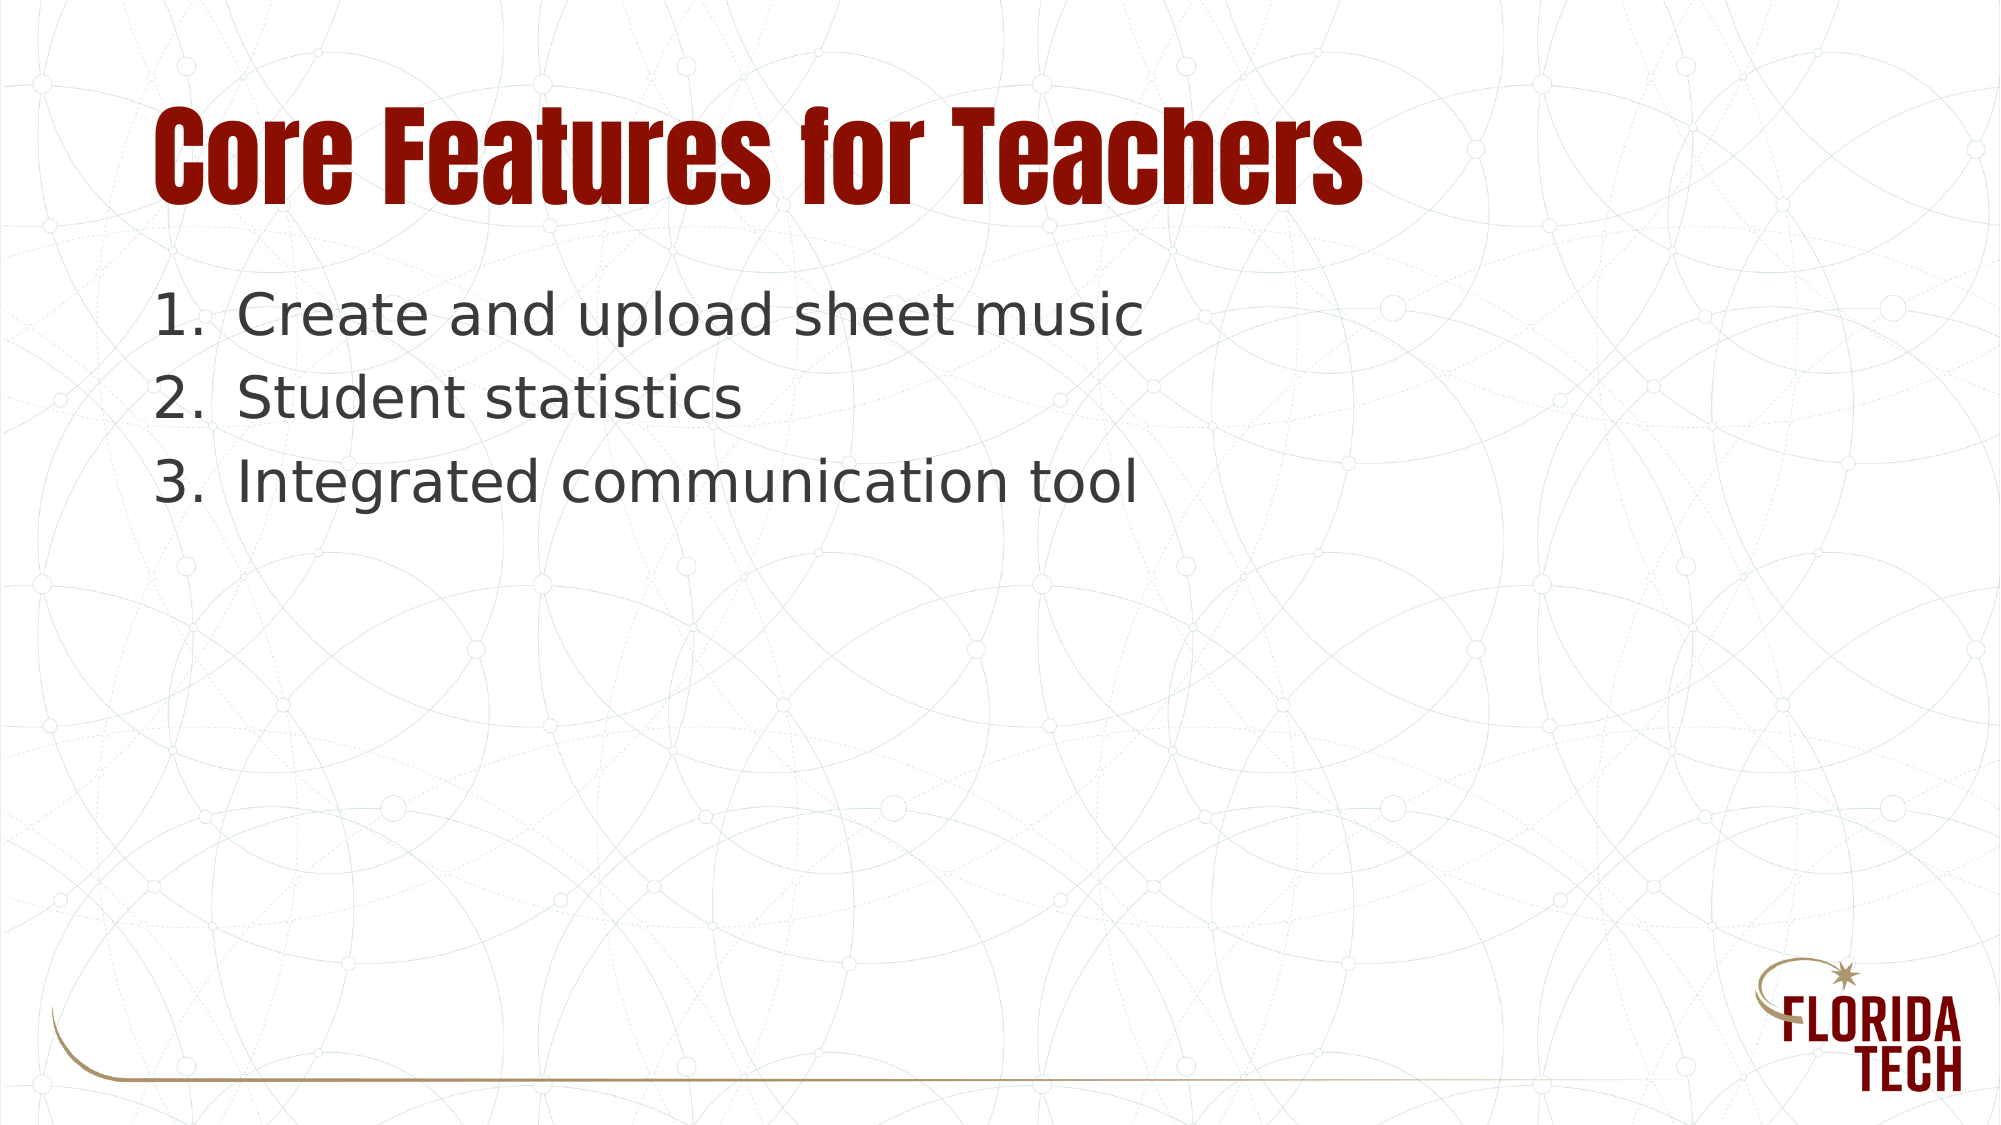

# Core Features for Teachers
Create and upload sheet music
Student statistics
Integrated communication tool